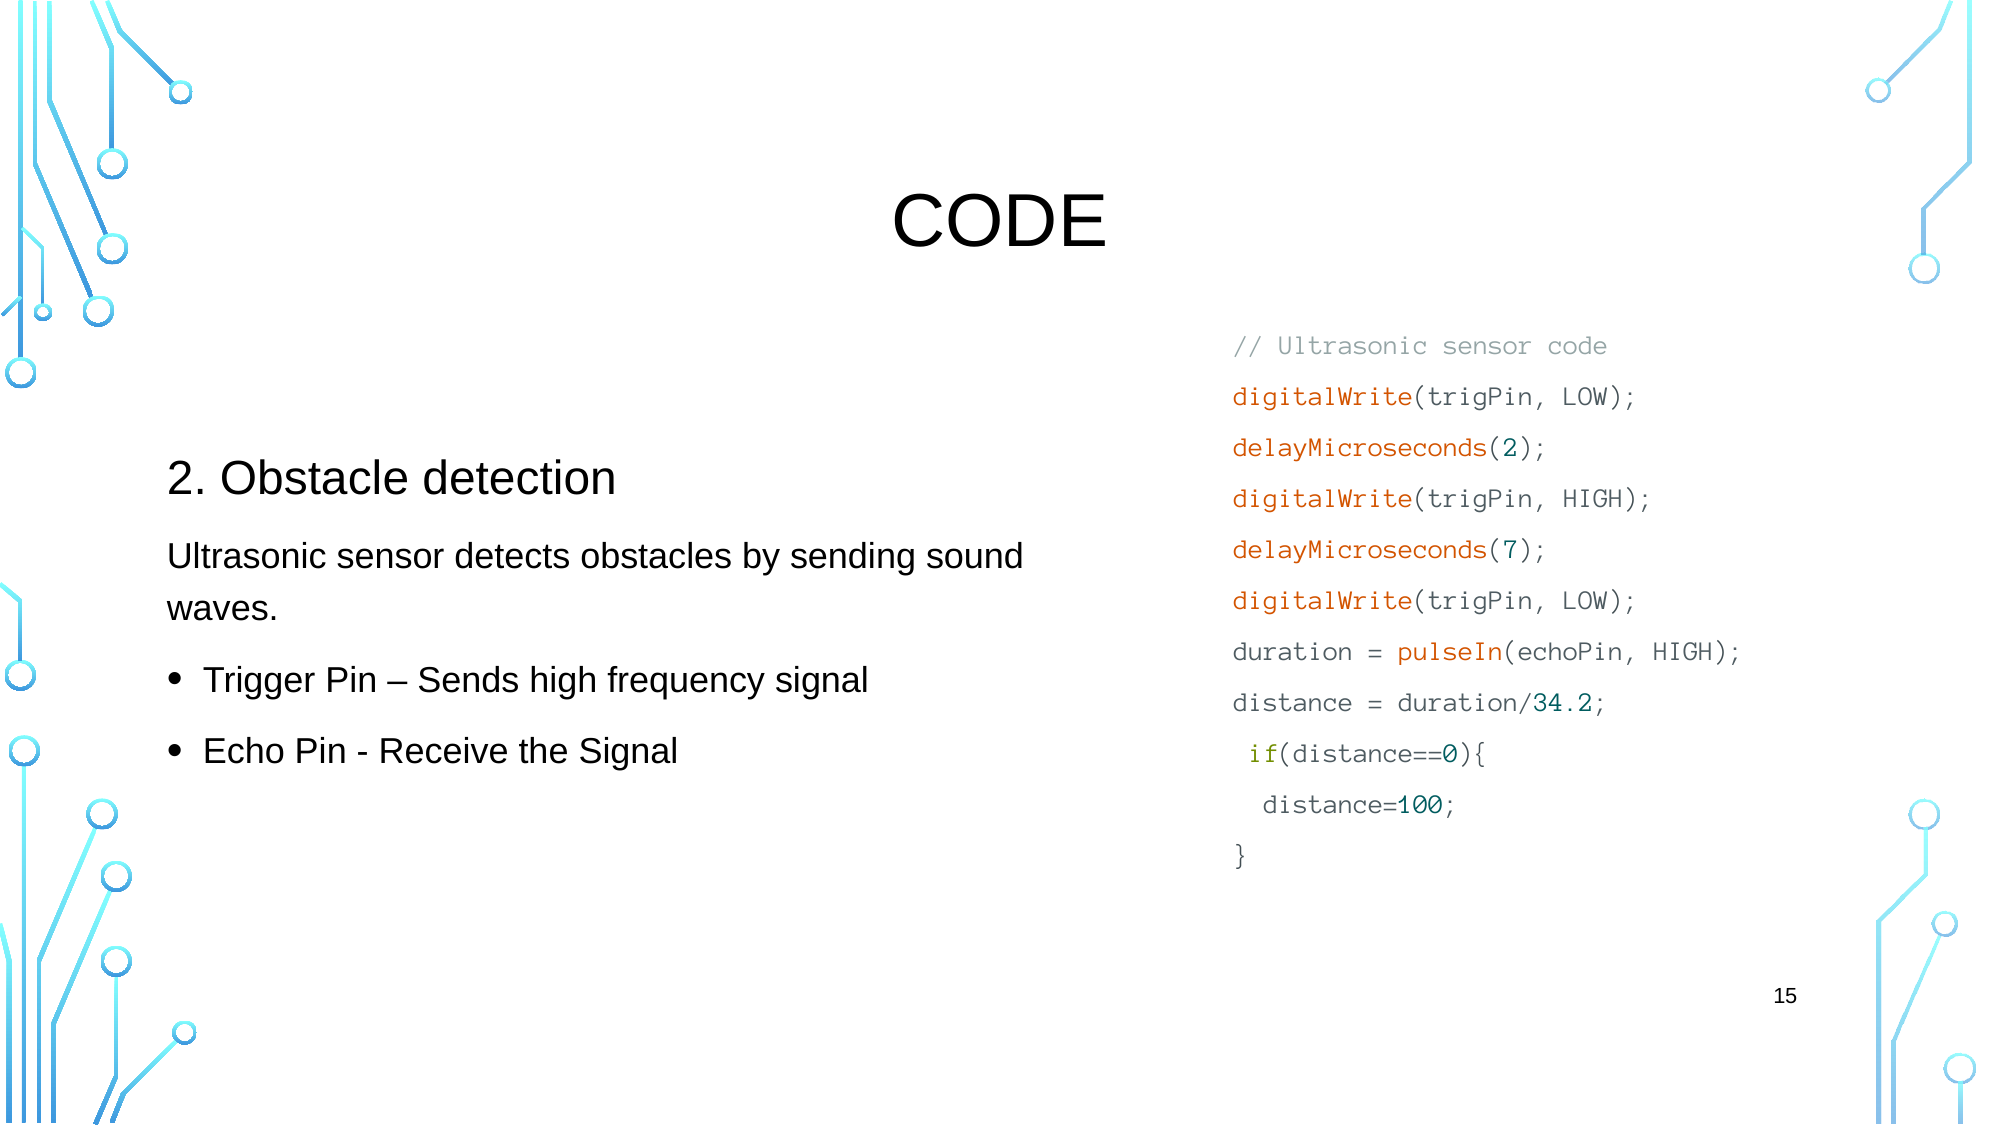

# Code
  // Ultrasonic sensor code
  digitalWrite(trigPin, LOW);
  delayMicroseconds(2);
  digitalWrite(trigPin, HIGH);
  delayMicroseconds(7);
  digitalWrite(trigPin, LOW);
  duration = pulseIn(echoPin, HIGH);
  distance = duration/34.2;
   if(distance==0){
    distance=100;
  }

2. Obstacle detection
Ultrasonic sensor detects obstacles by sending sound waves.
Trigger Pin – Sends high frequency signal
Echo Pin - Receive the Signal

15